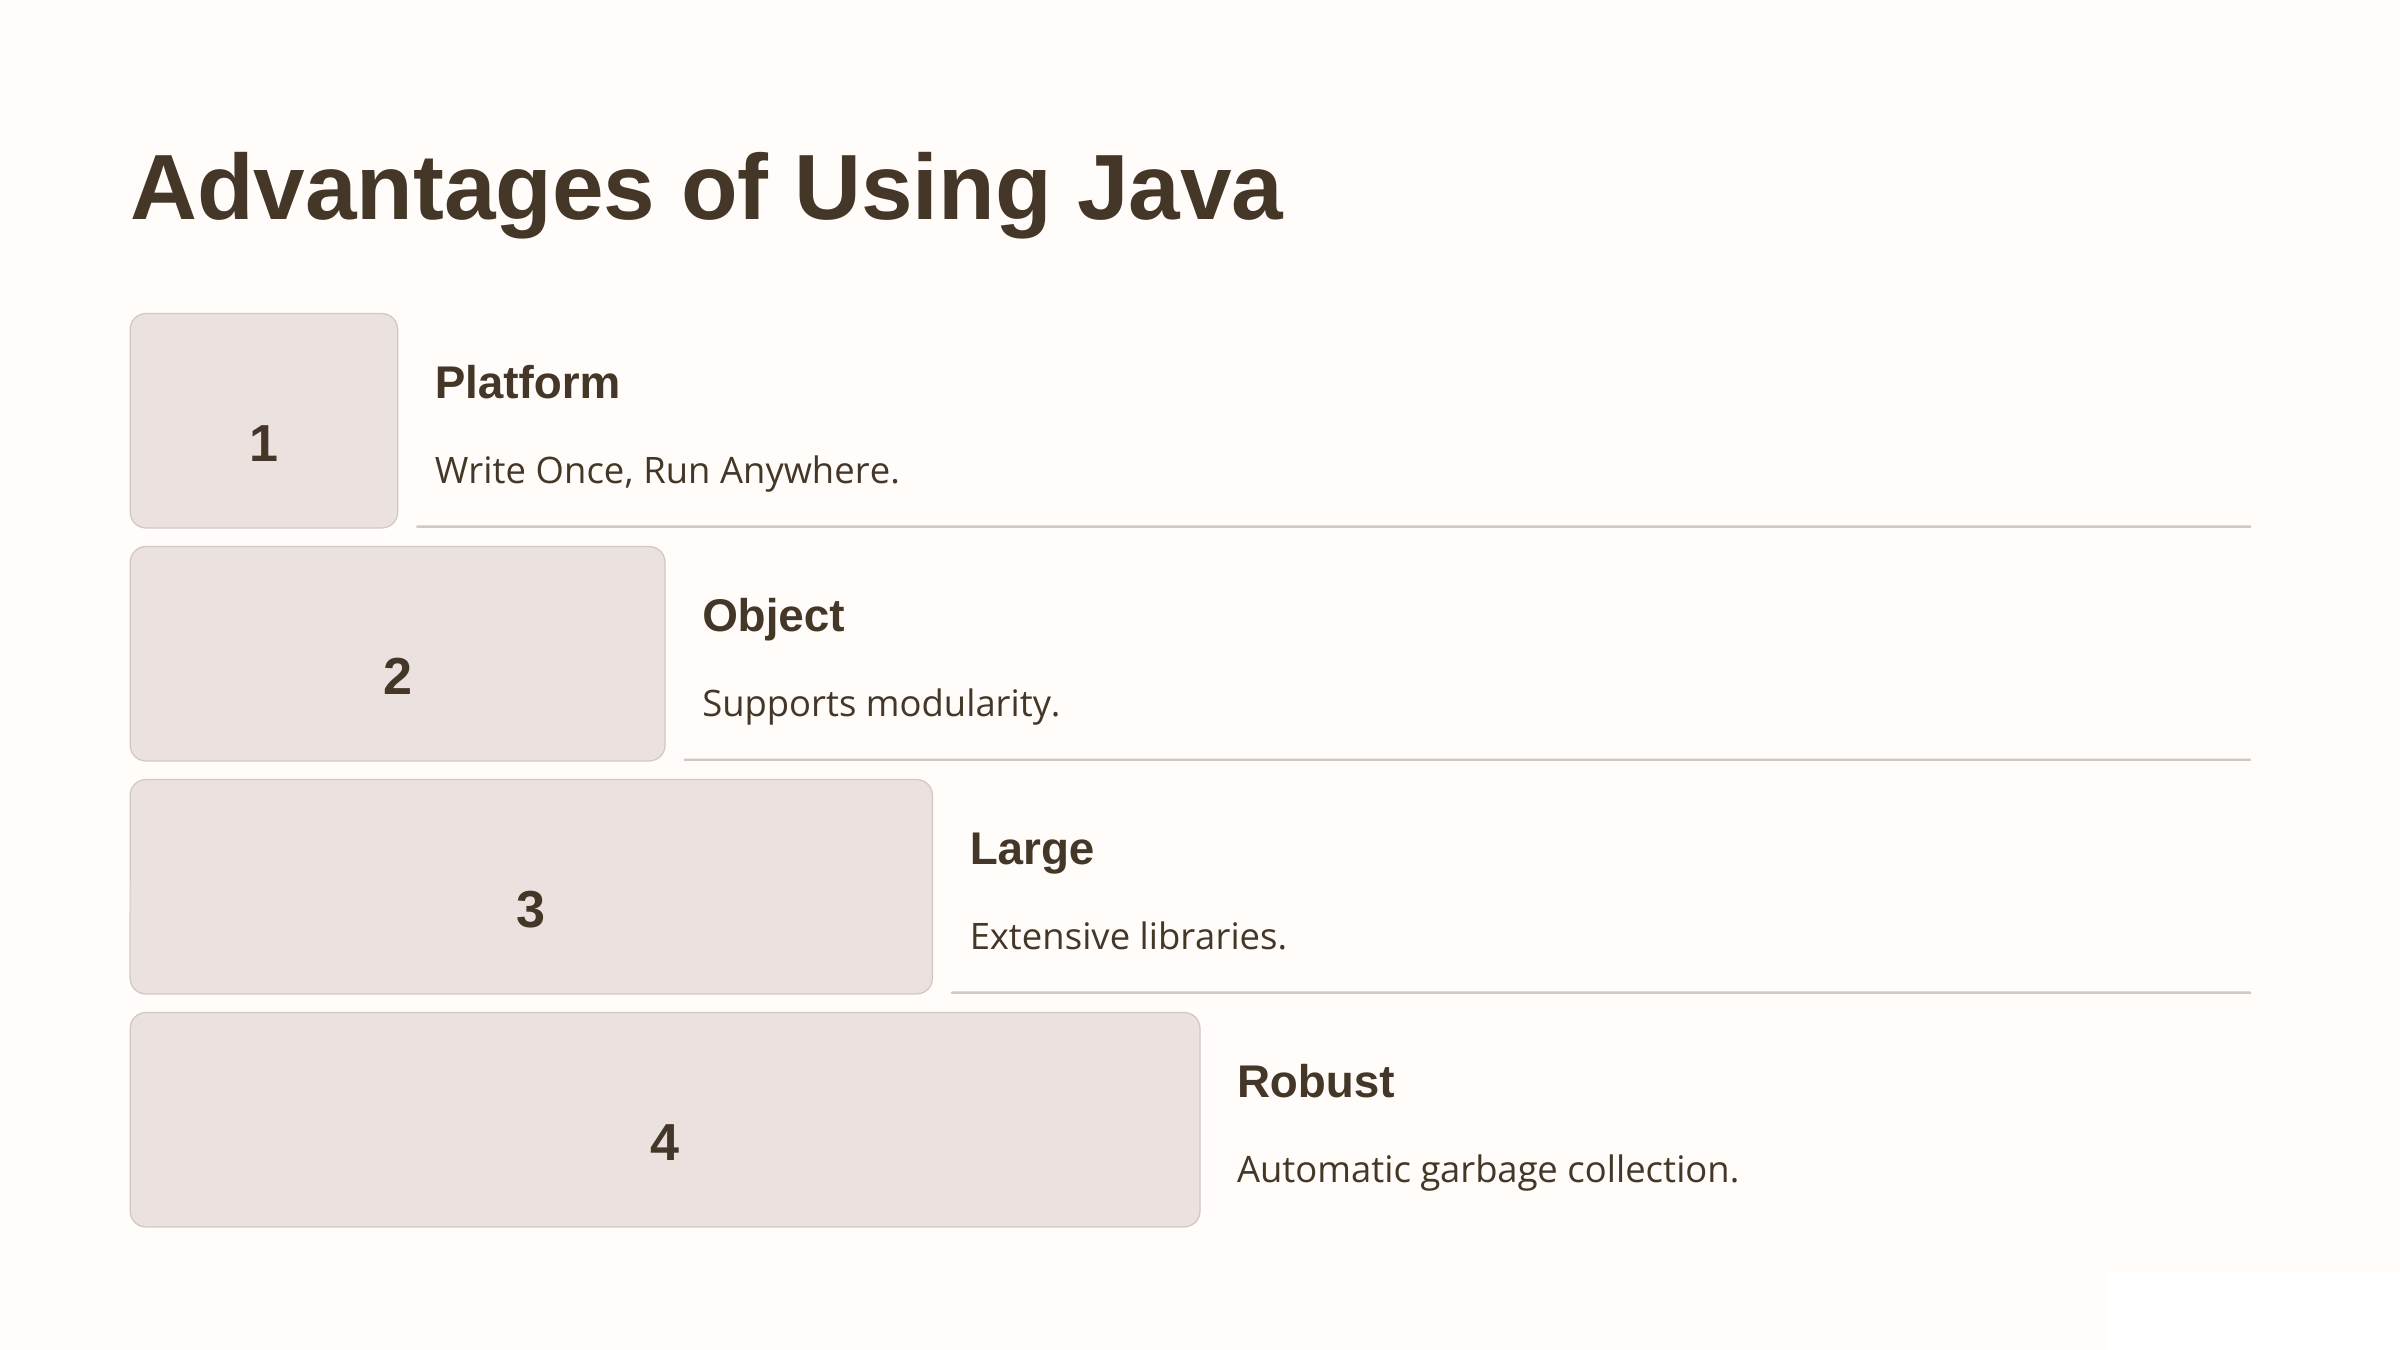

Advantages of Using Java

Platform
1
Write Once, Run Anywhere.

Object
2
Supports modularity.

Large
3
Extensive libraries.

Robust
4
Automatic garbage collection.